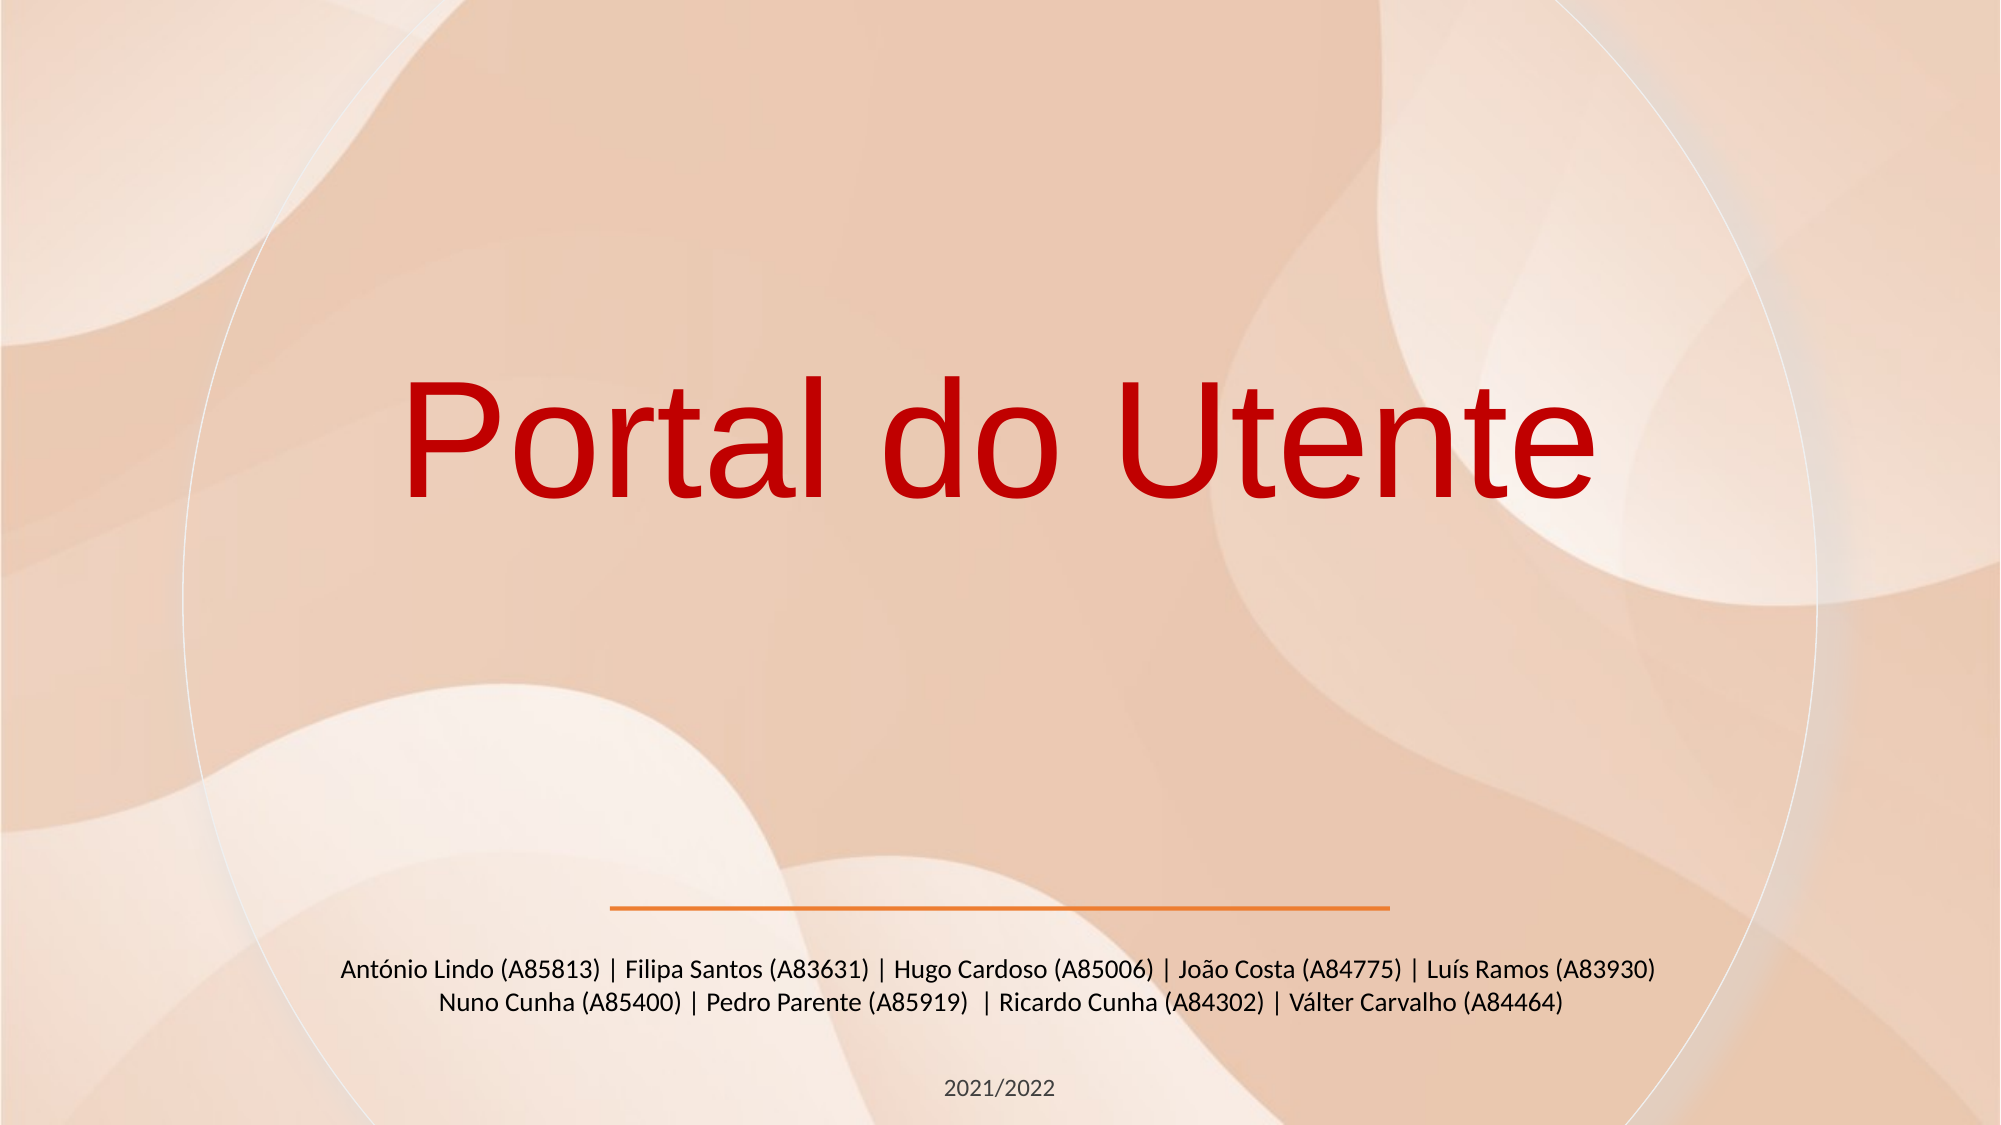

# Portal do Utente

António Lindo (A85813) | Filipa Santos (A83631) | Hugo Cardoso (A85006) | João Costa (A84775) | Luís Ramos (A83930)  Nuno Cunha (A85400) | Pedro Parente (A85919)  | Ricardo Cunha (A84302) | Válter Carvalho (A84464)
2021/2022
1